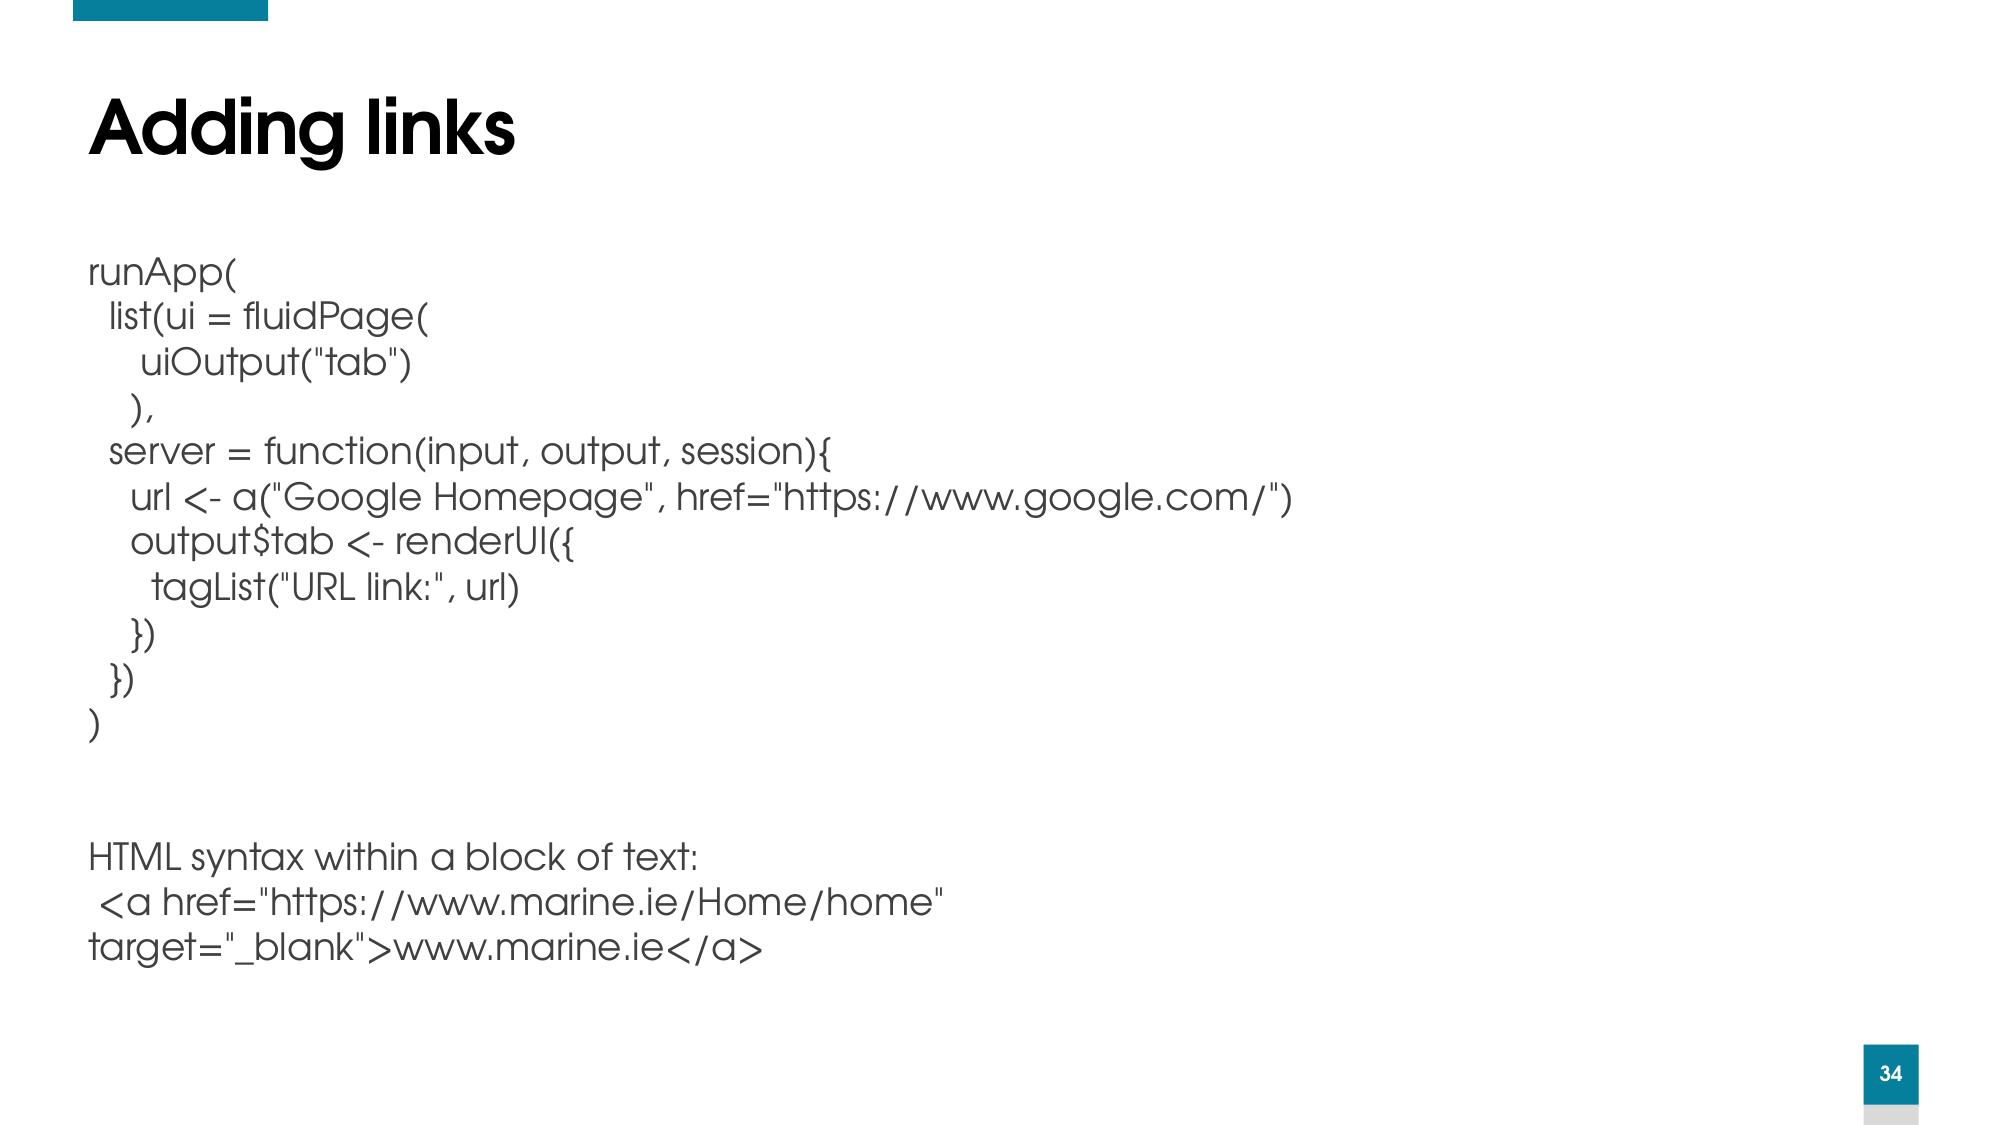

# Adding links
runApp(
  list(ui = fluidPage(
     uiOutput("tab")
    ),
  server = function(input, output, session){
    url <- a("Google Homepage", href="https://www.google.com/")
    output$tab <- renderUI({
      tagList("URL link:", url)
    })
  })
)

HTML syntax within a block of text:
 <a href="https://www.marine.ie/Home/home"  target="_blank">www.marine.ie</a>